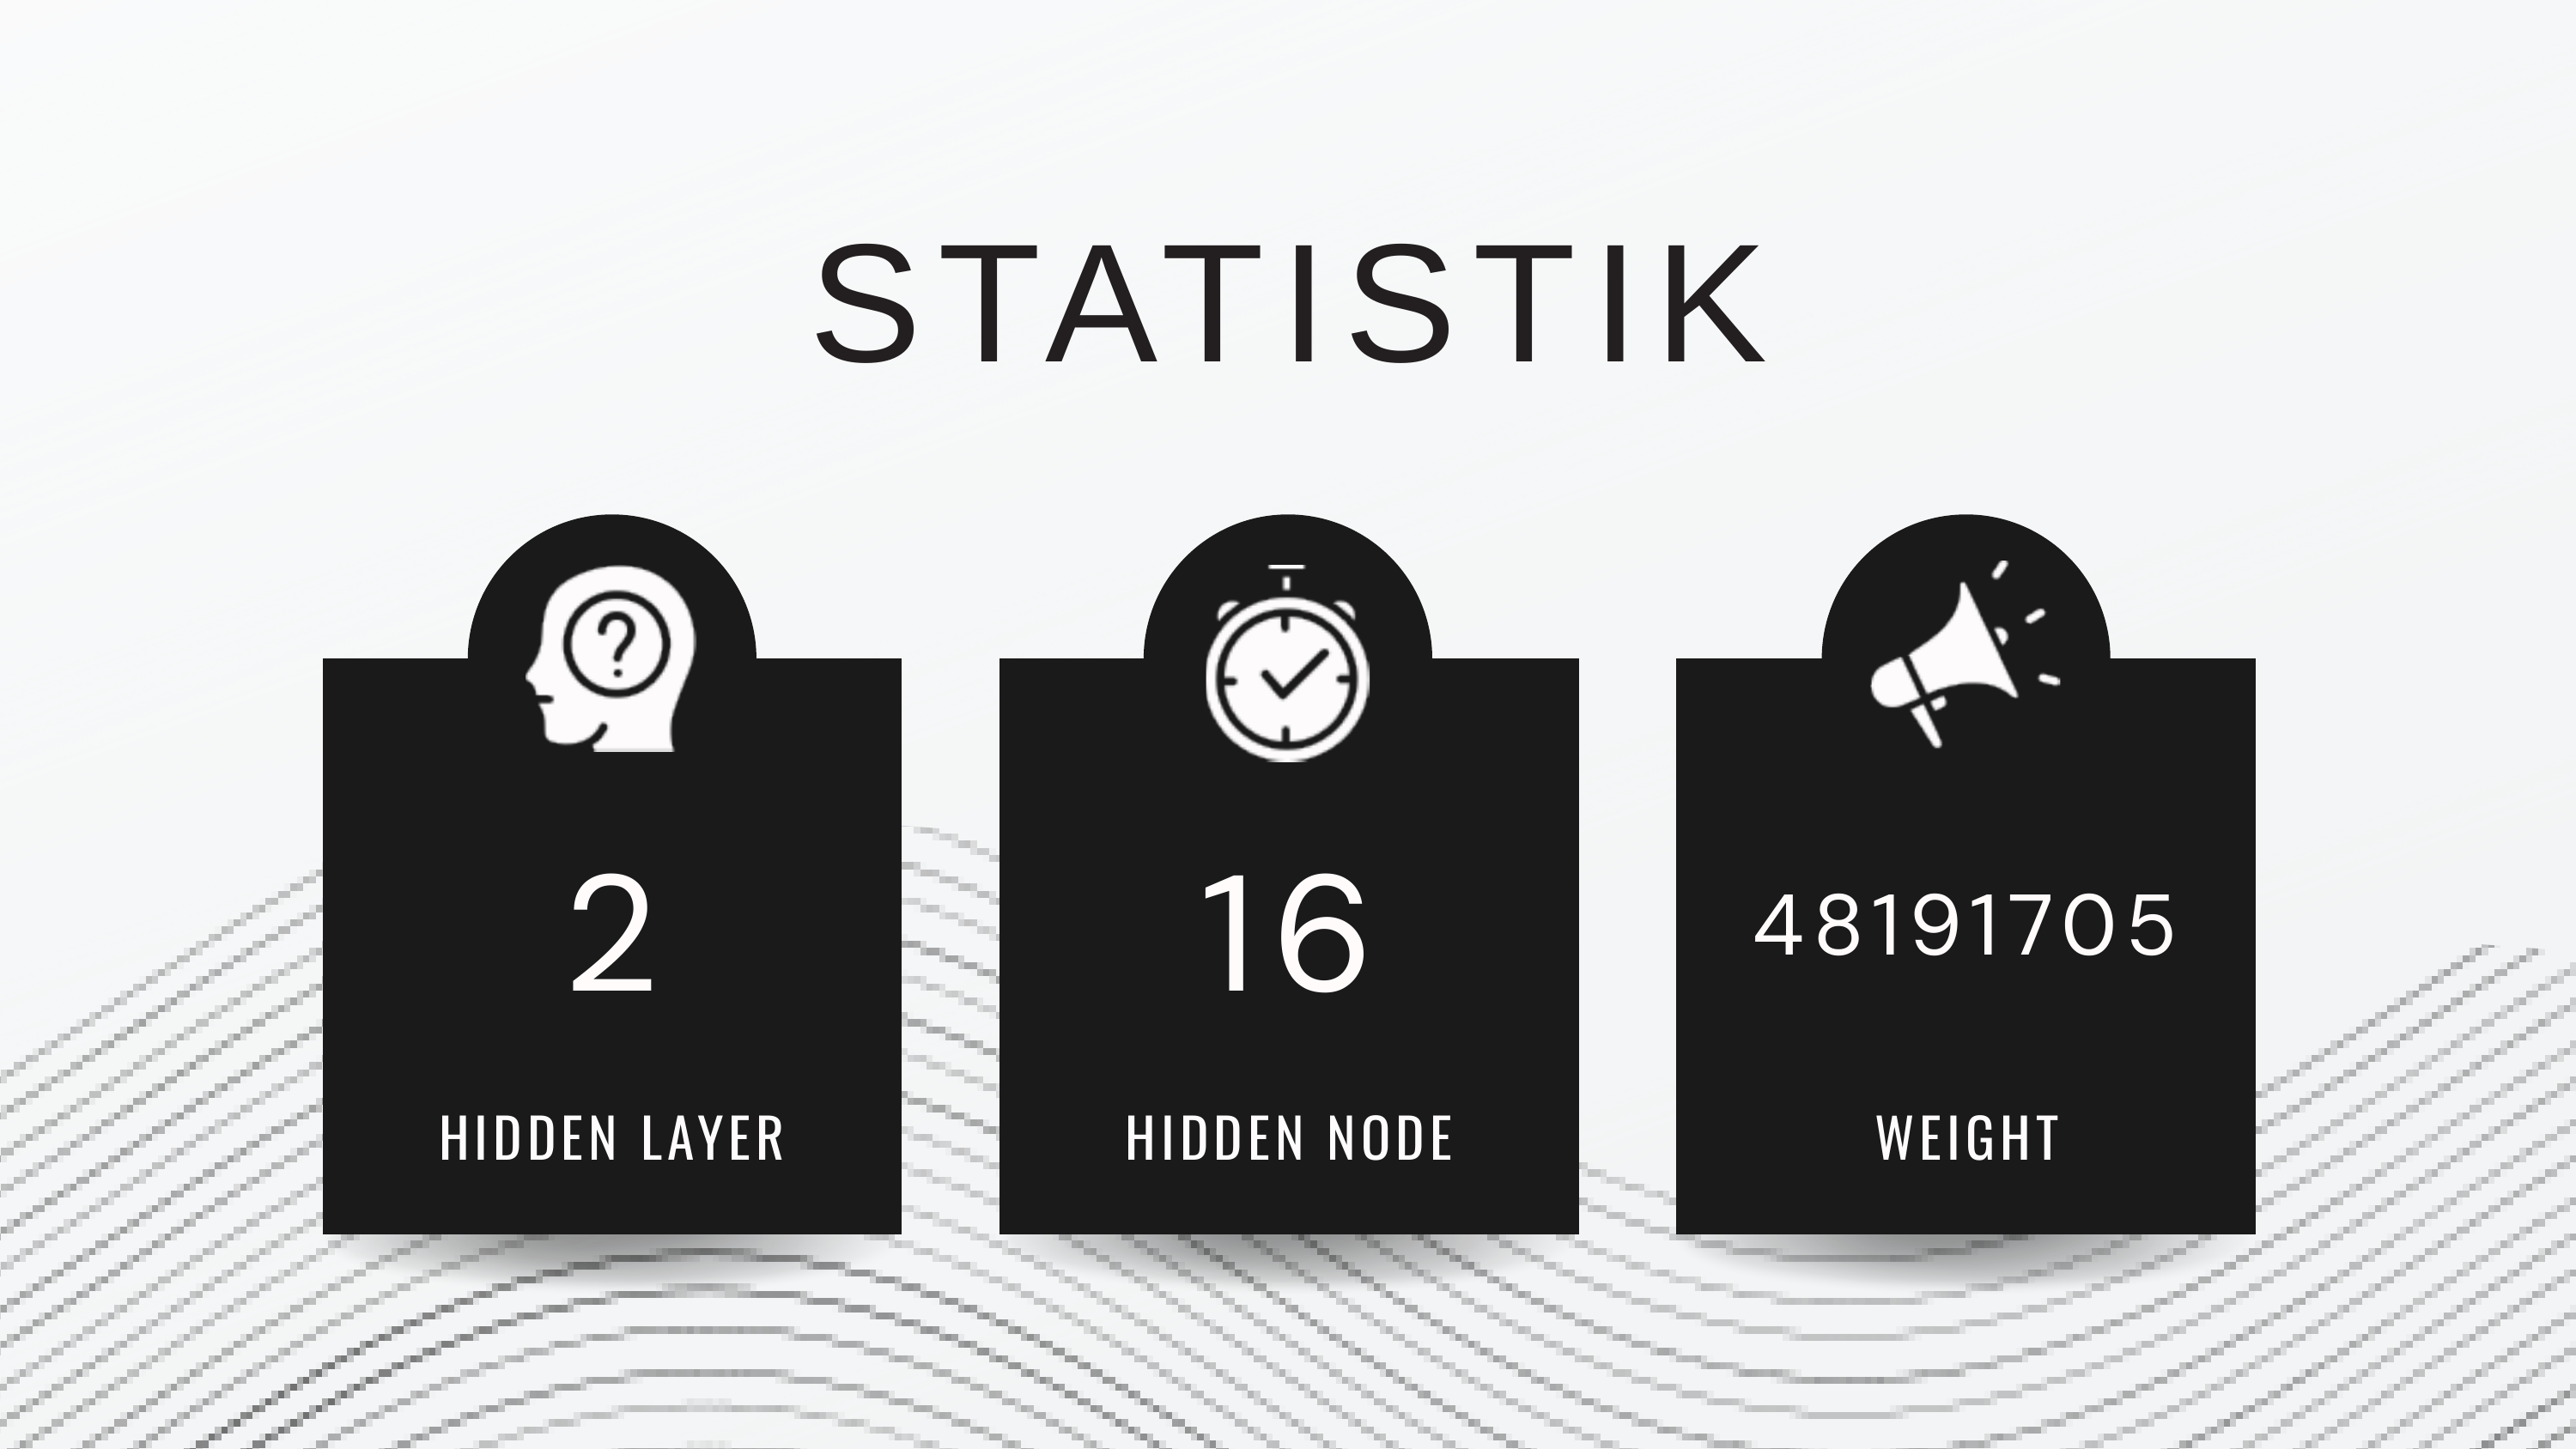

STATISTIK

2
16
48191705

HIDDEN LAYER
HIDDEN NODE
WEIGHT